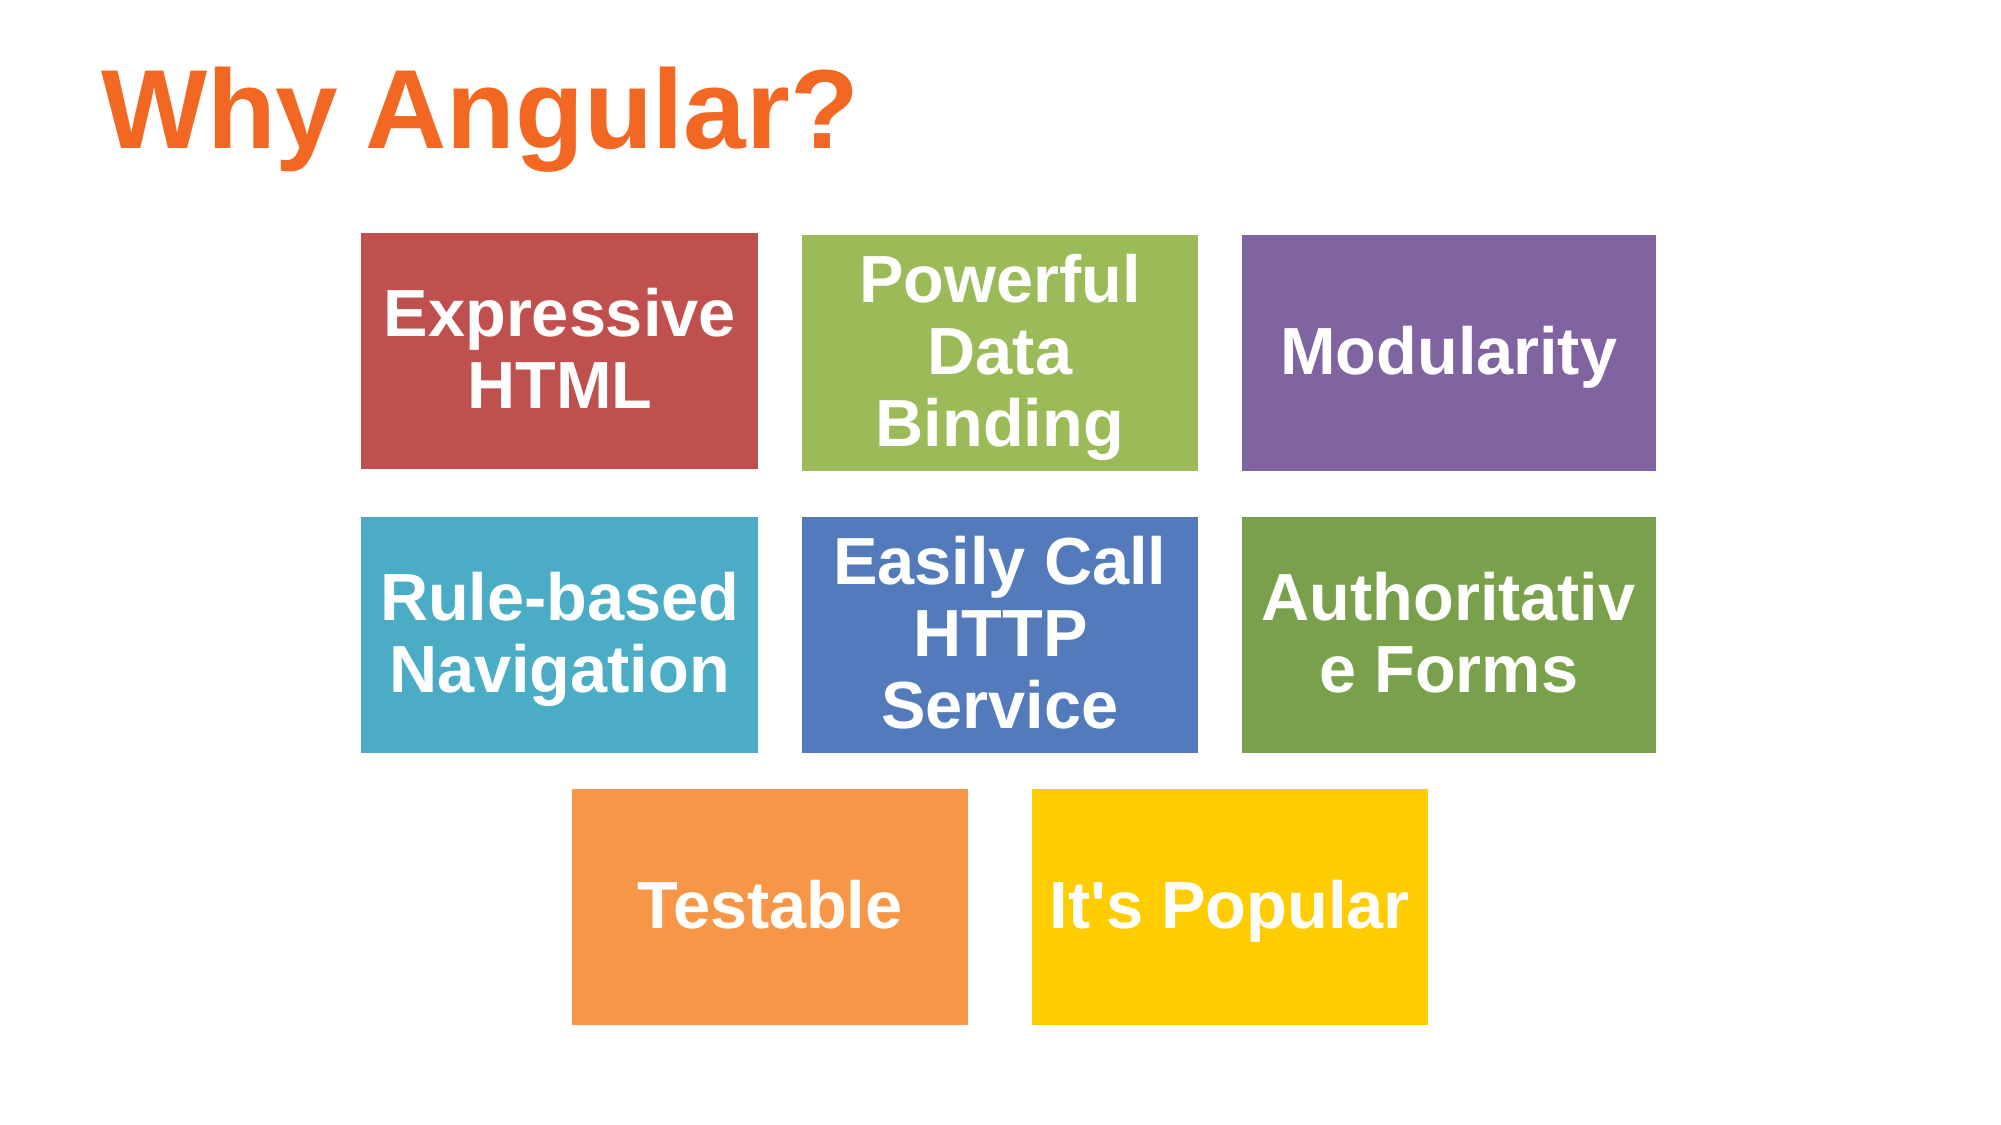

# Why Angular?
Expressive HTML
Powerful Data Binding
Modularity
Rule-based Navigation
Easily Call HTTP Service
Authoritative Forms
Testable
It's Popular